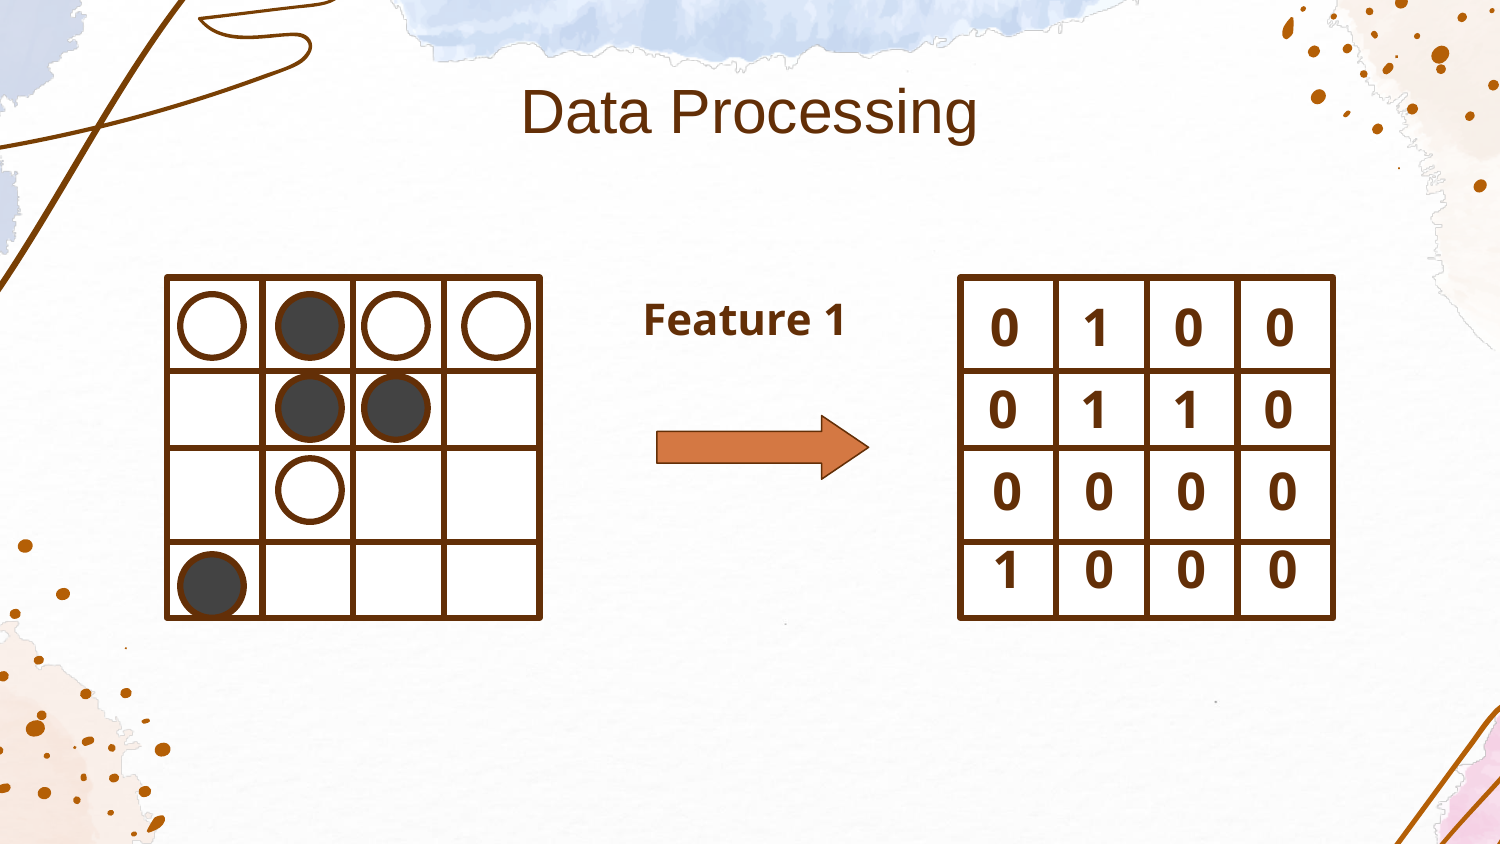

# Data Processing

Feature 1
0
1
0
0

0
1
1
0

0
0
0
0

1
0
0
0